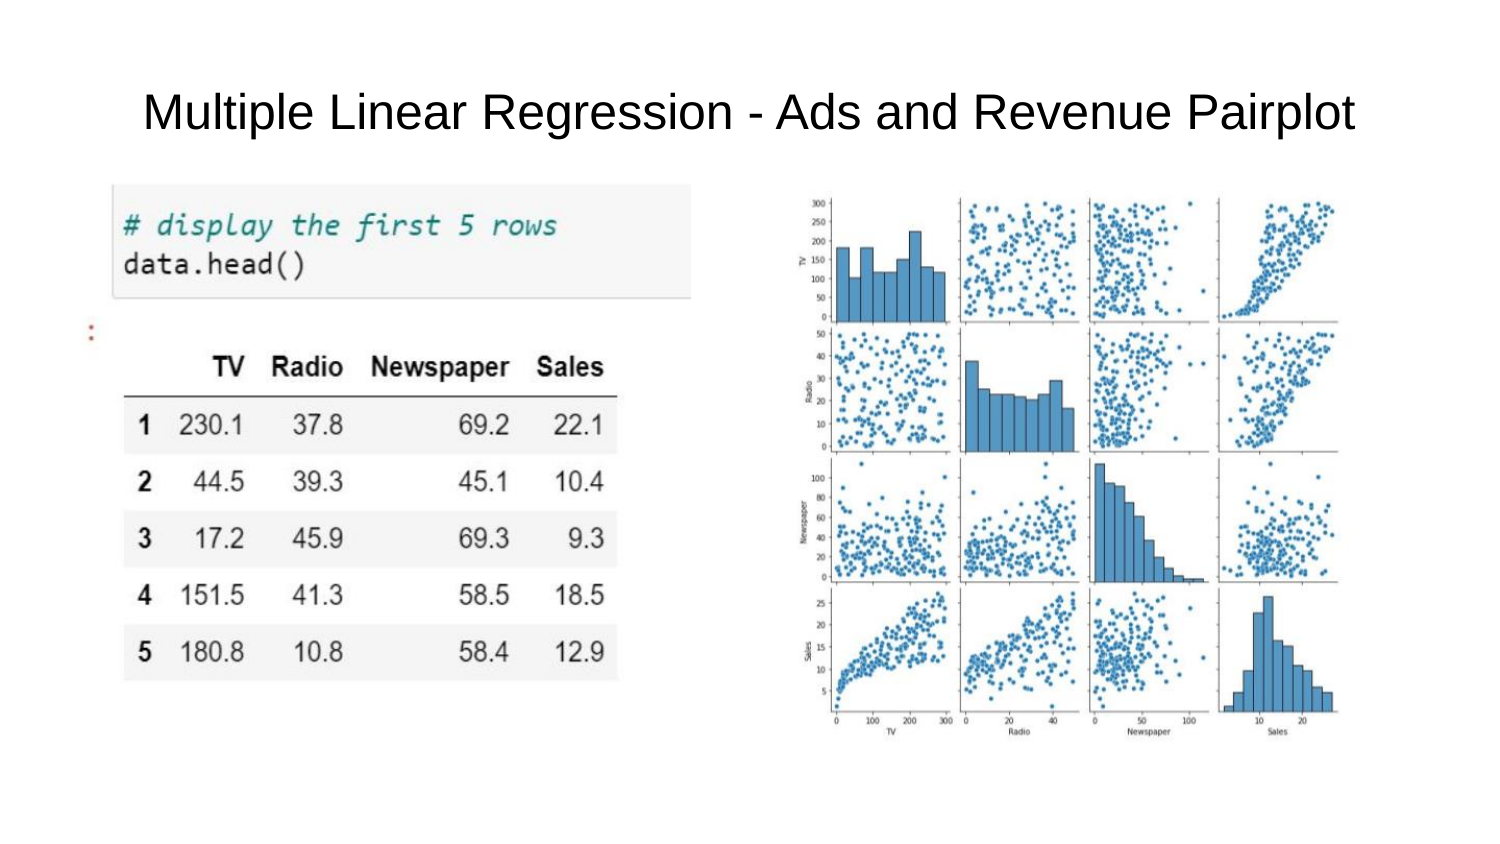

Multiple Linear Regression - Ads and Revenue Pairplot